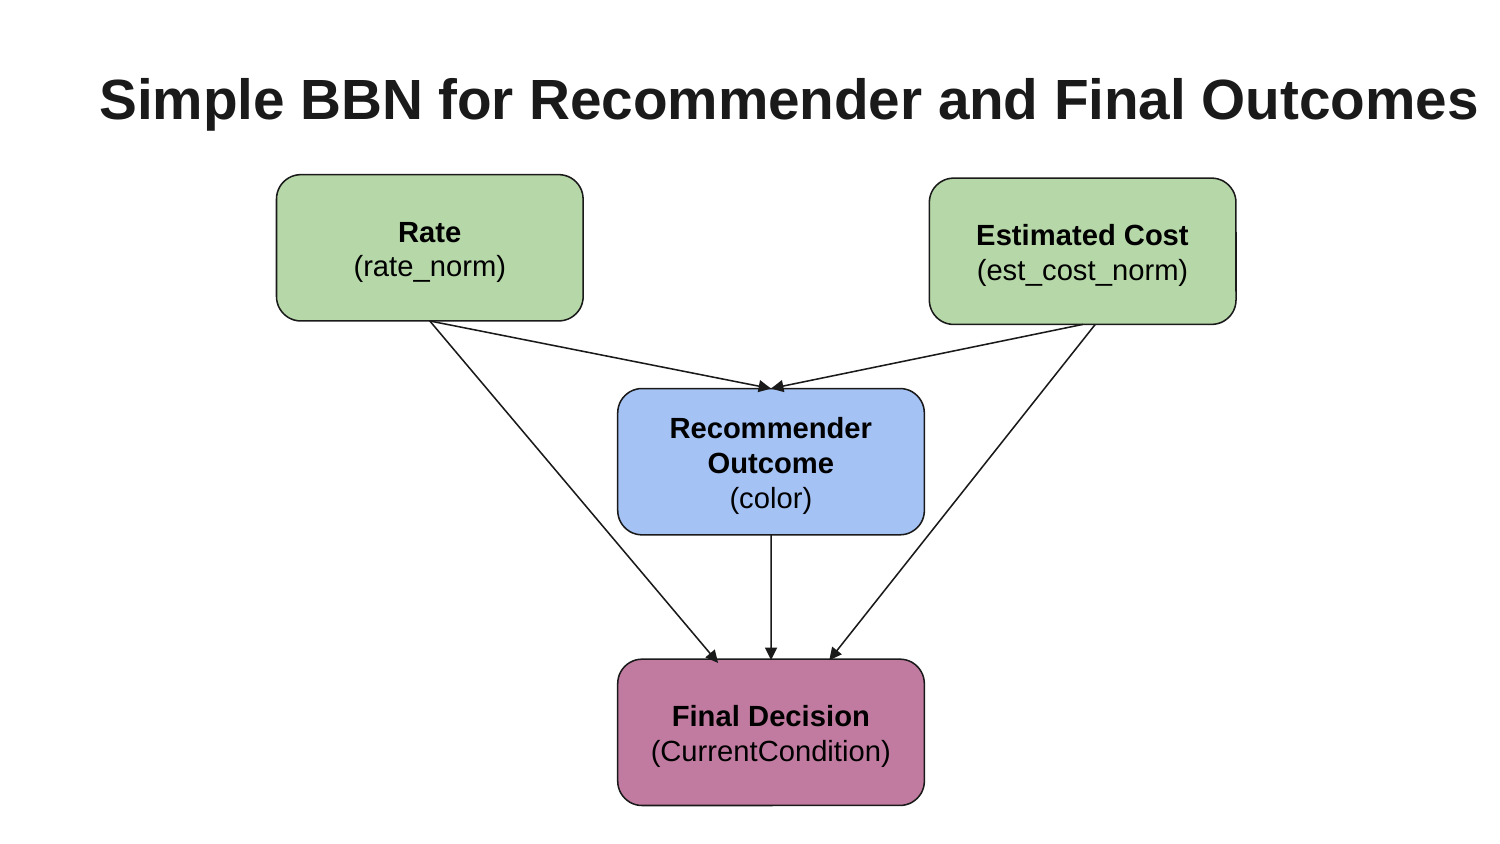

Simple BBN for Recommender and Final Outcomes
Rate
(rate_norm)
Estimated Cost
(est_cost_norm)
Recommender Outcome
(color)
Final Decision
(CurrentCondition)